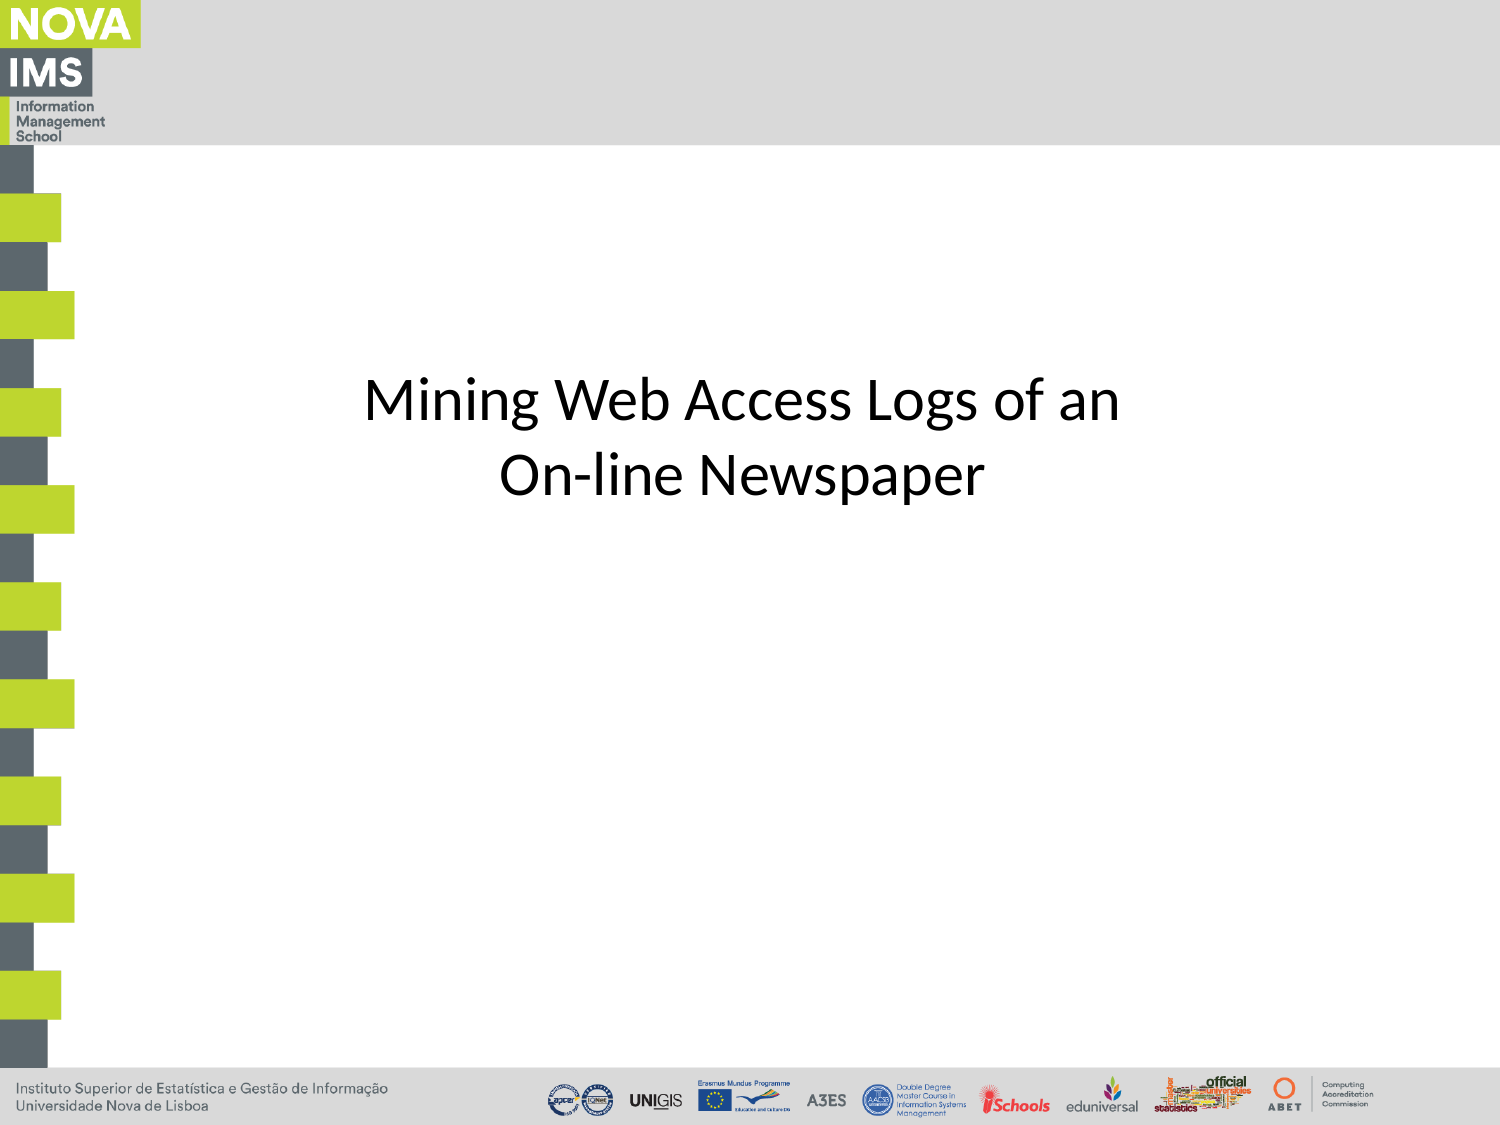

# Mining Web Access Logs of an On-line Newspaper